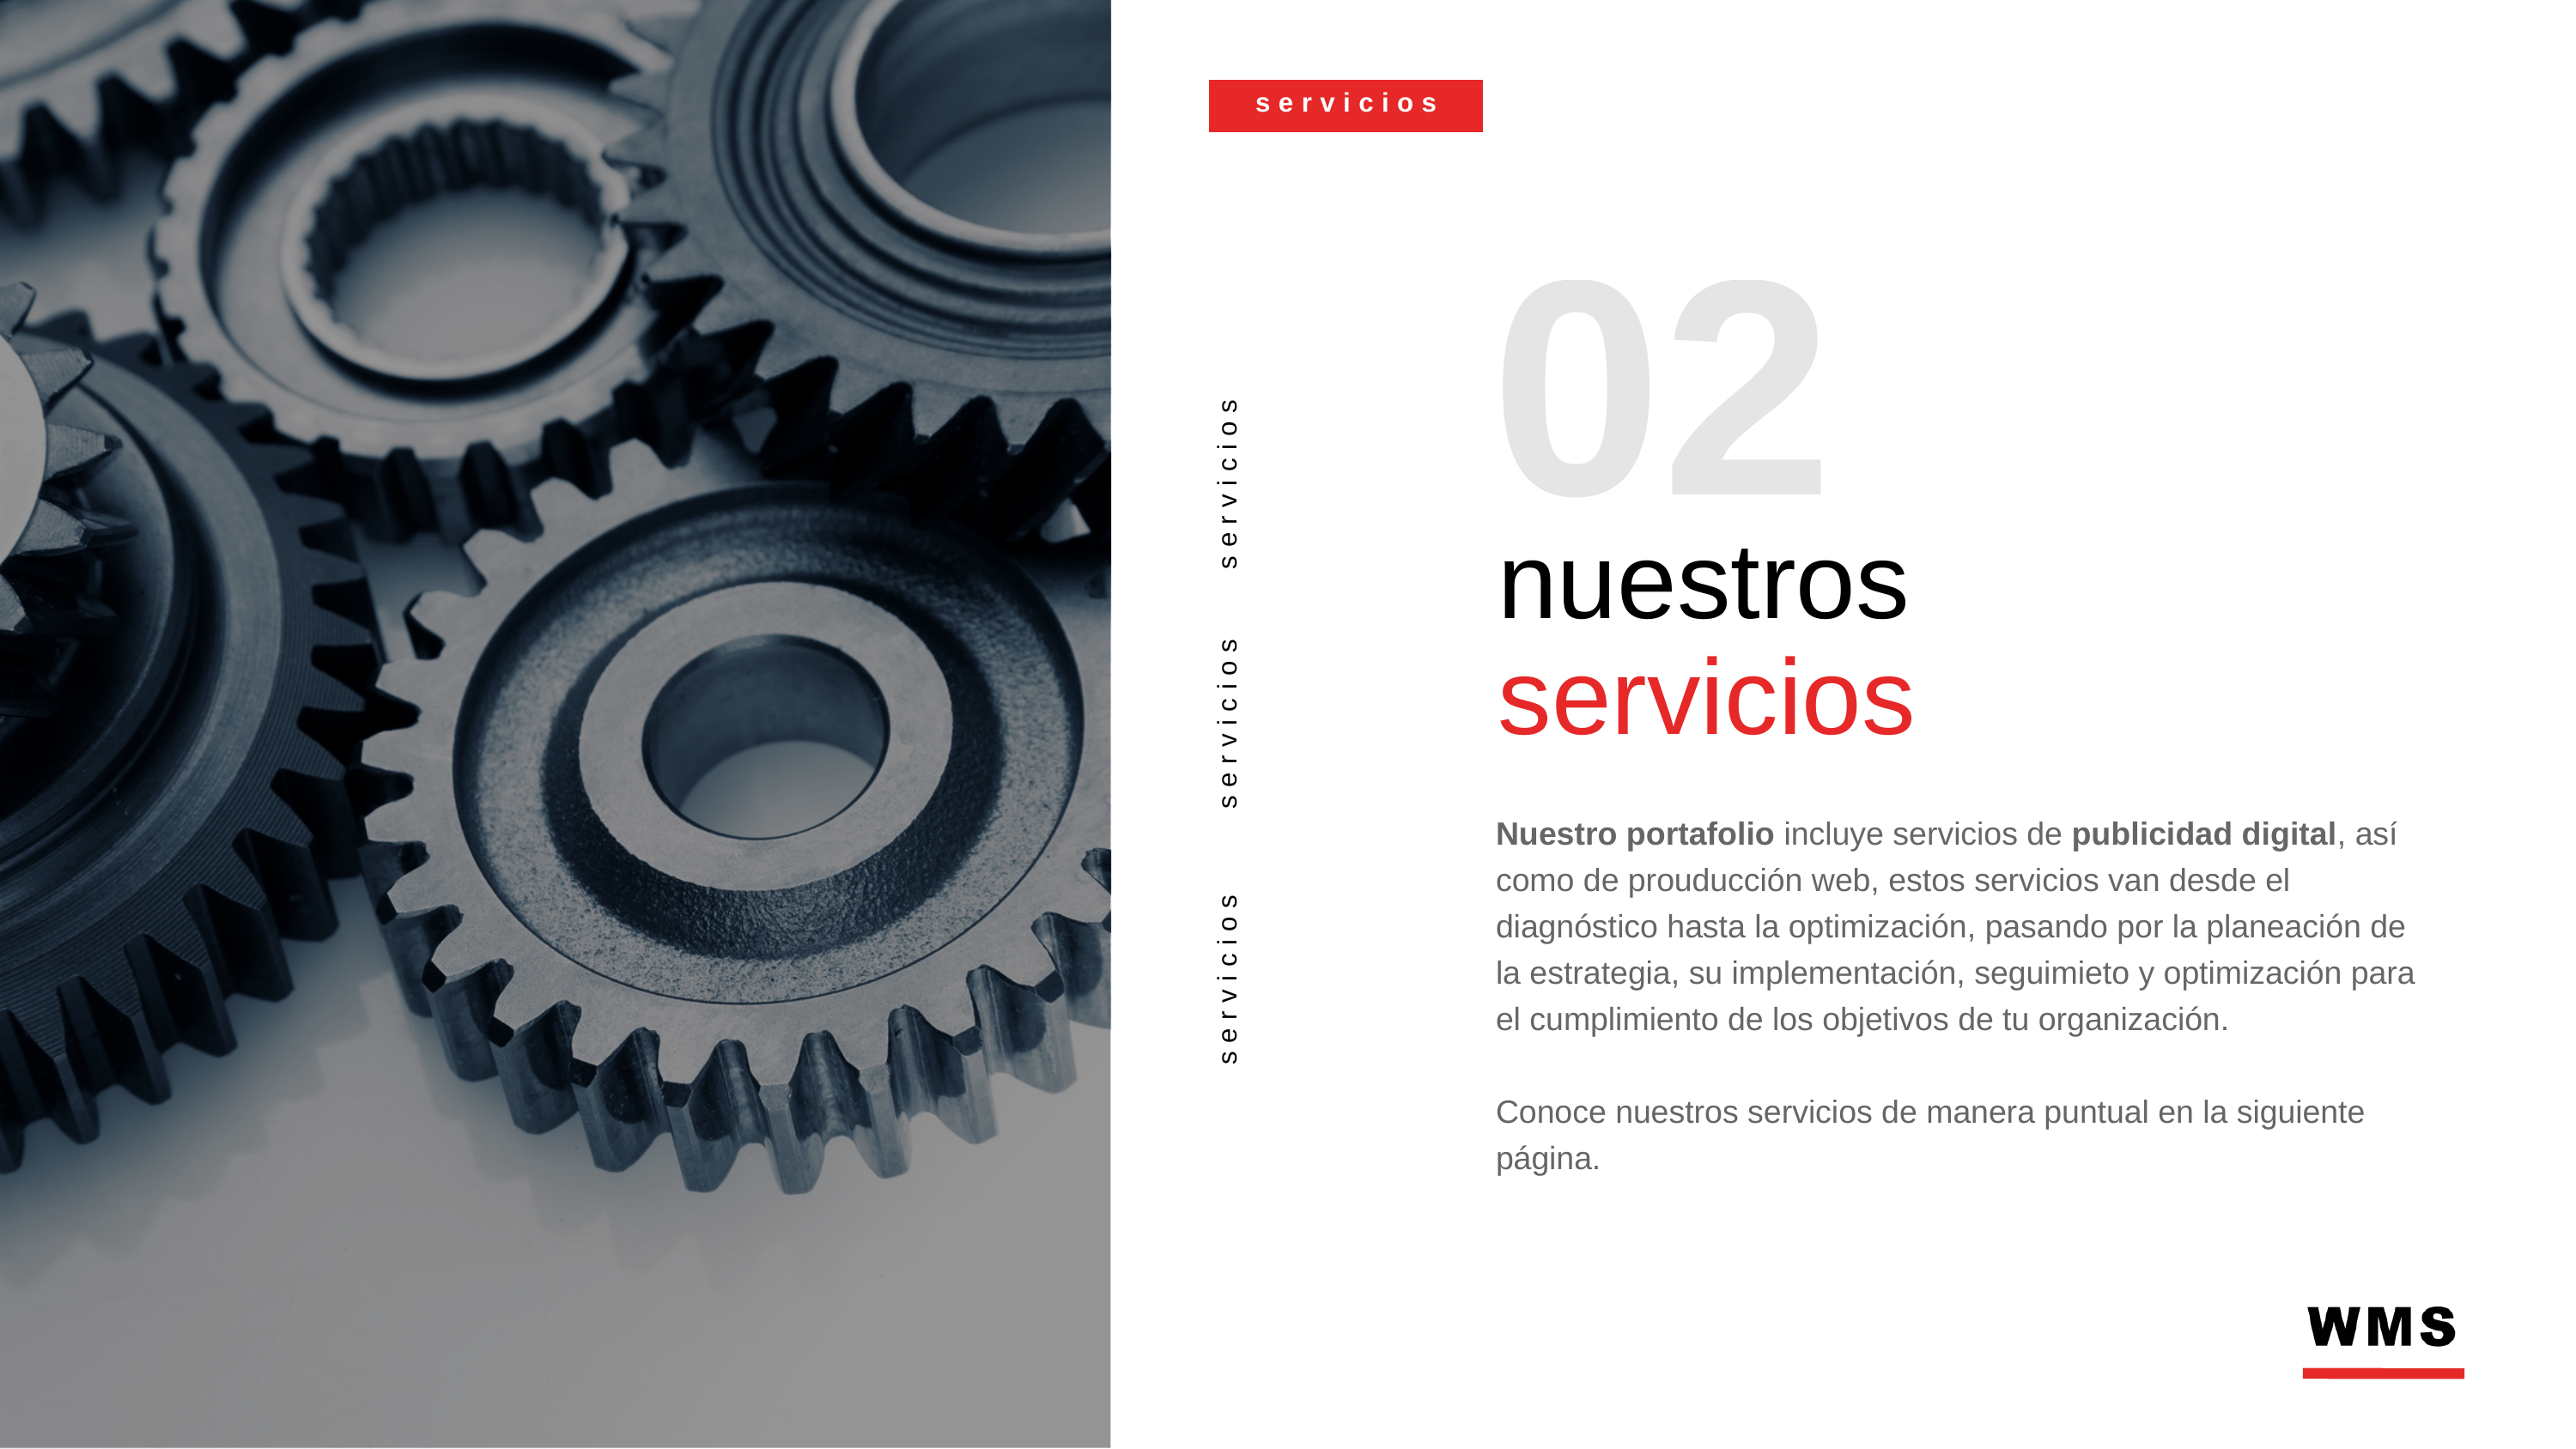

servicios
02
nuestros
servicios
servicios     servicios    servicios
Nuestro portafolio incluye servicios de publicidad digital, así como de prouducción web, estos servicios van desde el diagnóstico hasta la optimización, pasando por la planeación de la estrategia, su implementación, seguimieto y optimización para el cumplimiento de los objetivos de tu organización.

Conoce nuestros servicios de manera puntual en la siguiente página.